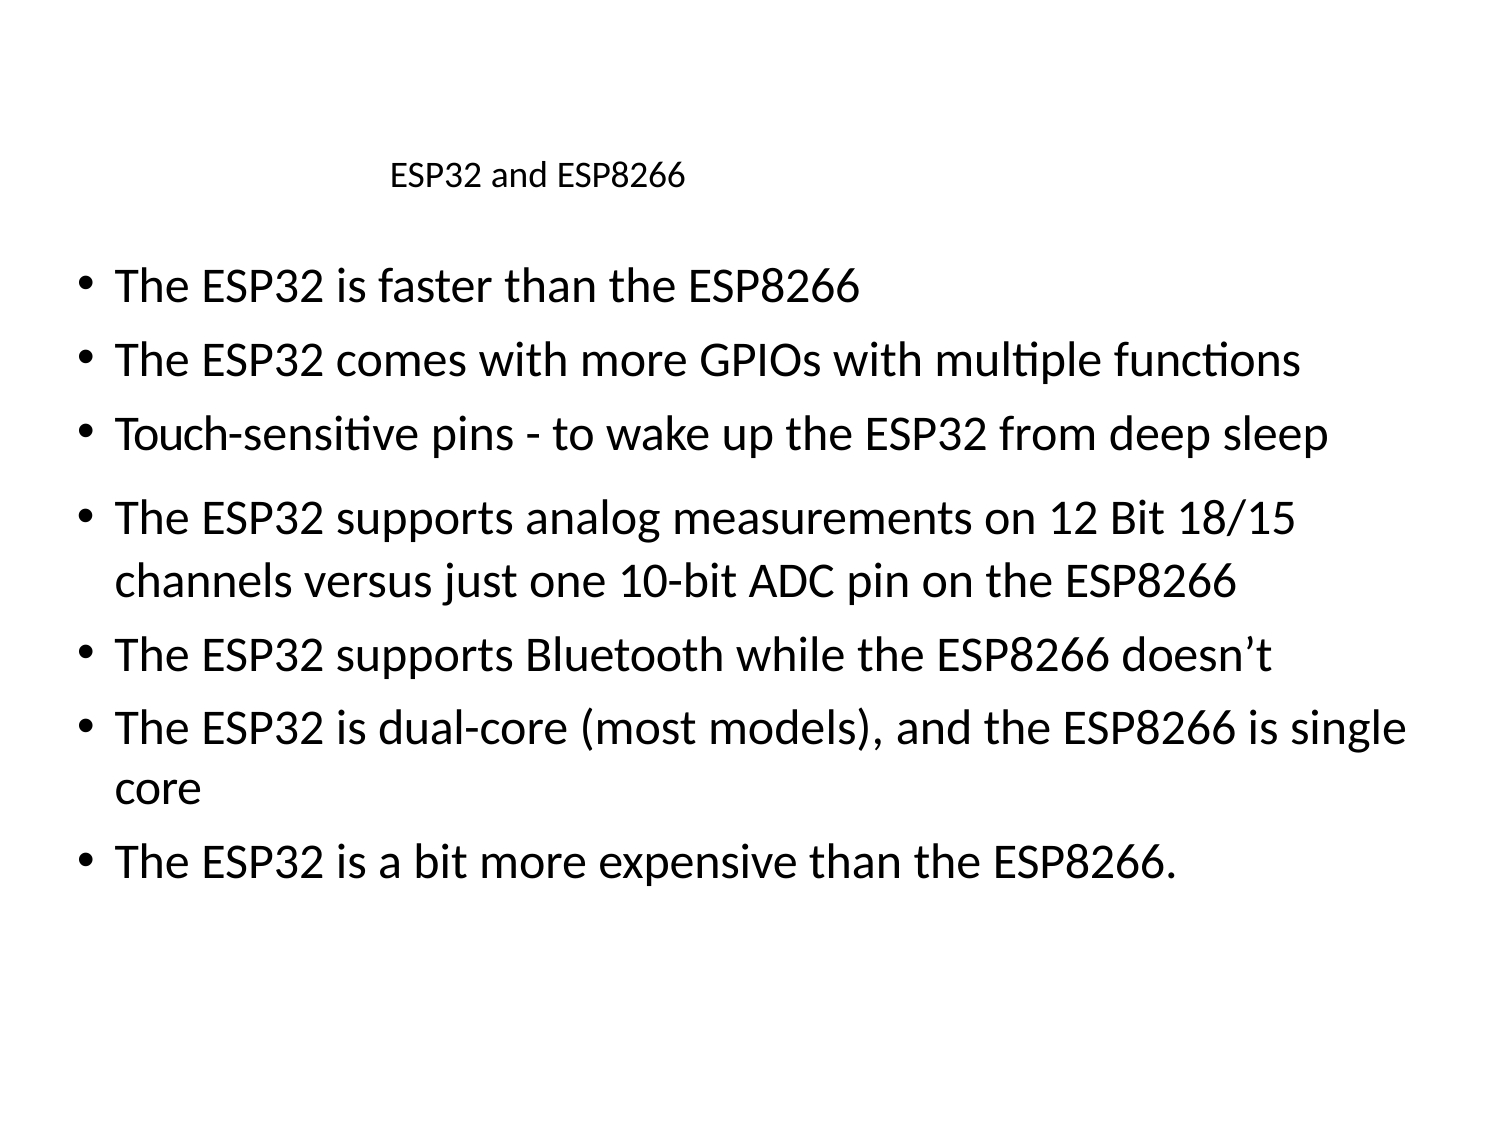

# ESP32 and ESP8266
The ESP32 is faster than the ESP8266
The ESP32 comes with more GPIOs with multiple functions
Touch-sensitive pins - to wake up the ESP32 from deep sleep
The ESP32 supports analog measurements on 12 Bit 18/15 channels versus just one 10-bit ADC pin on the ESP8266
The ESP32 supports Bluetooth while the ESP8266 doesn’t
The ESP32 is dual-core (most models), and the ESP8266 is single core
The ESP32 is a bit more expensive than the ESP8266.